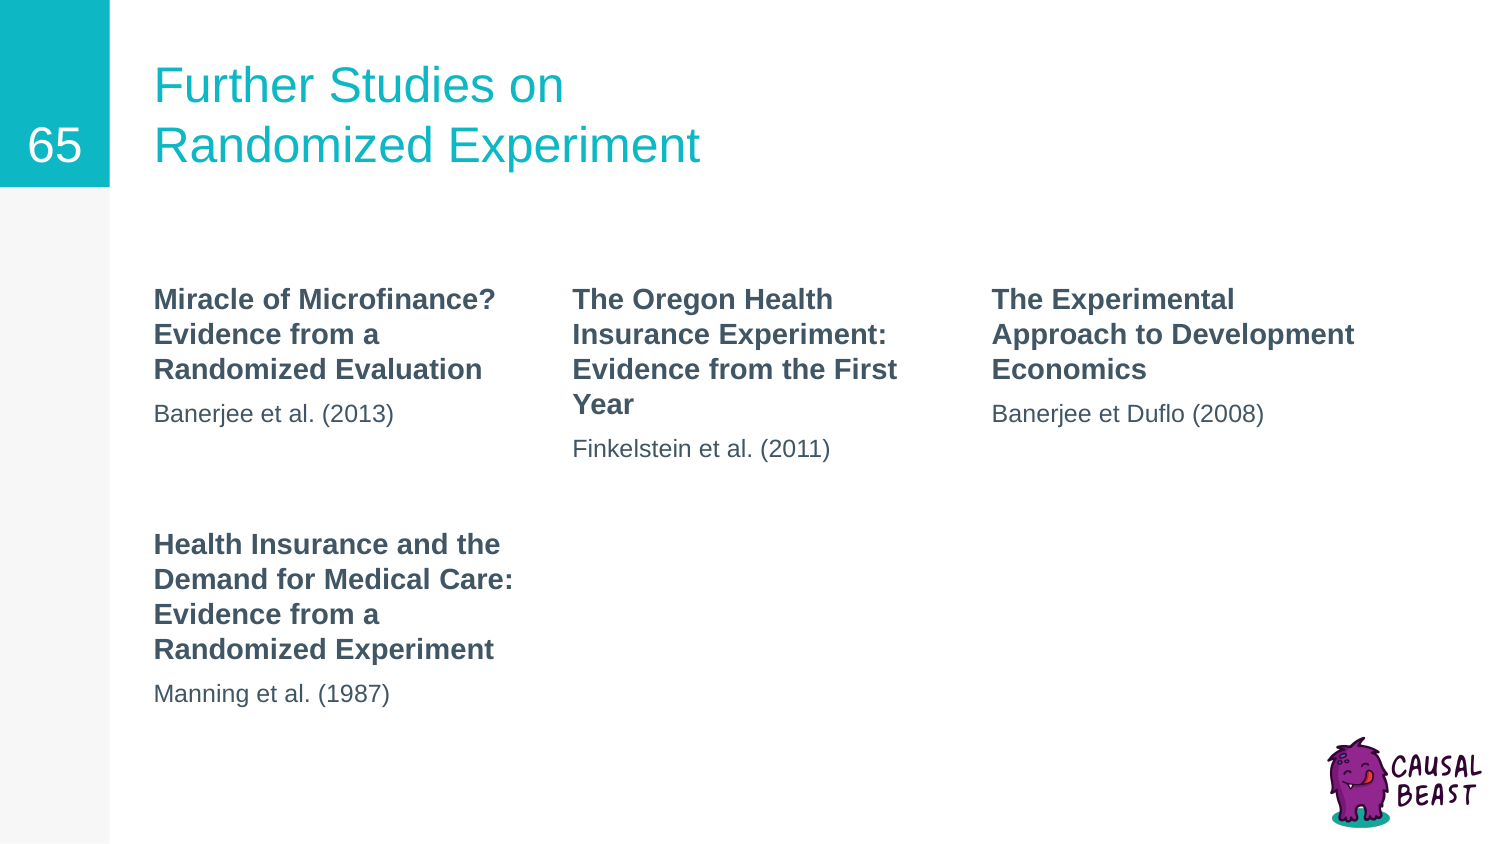

65
# Further Studies on Randomized Experiment
Miracle of Microfinance? Evidence from a Randomized Evaluation
Banerjee et al. (2013)

Health Insurance and the Demand for Medical Care: Evidence from a Randomized Experiment
Manning et al. (1987)

The Oregon Health Insurance Experiment: Evidence from the First Year
Finkelstein et al. (2011)
The Experimental Approach to Development Economics
Banerjee et Duflo (2008)